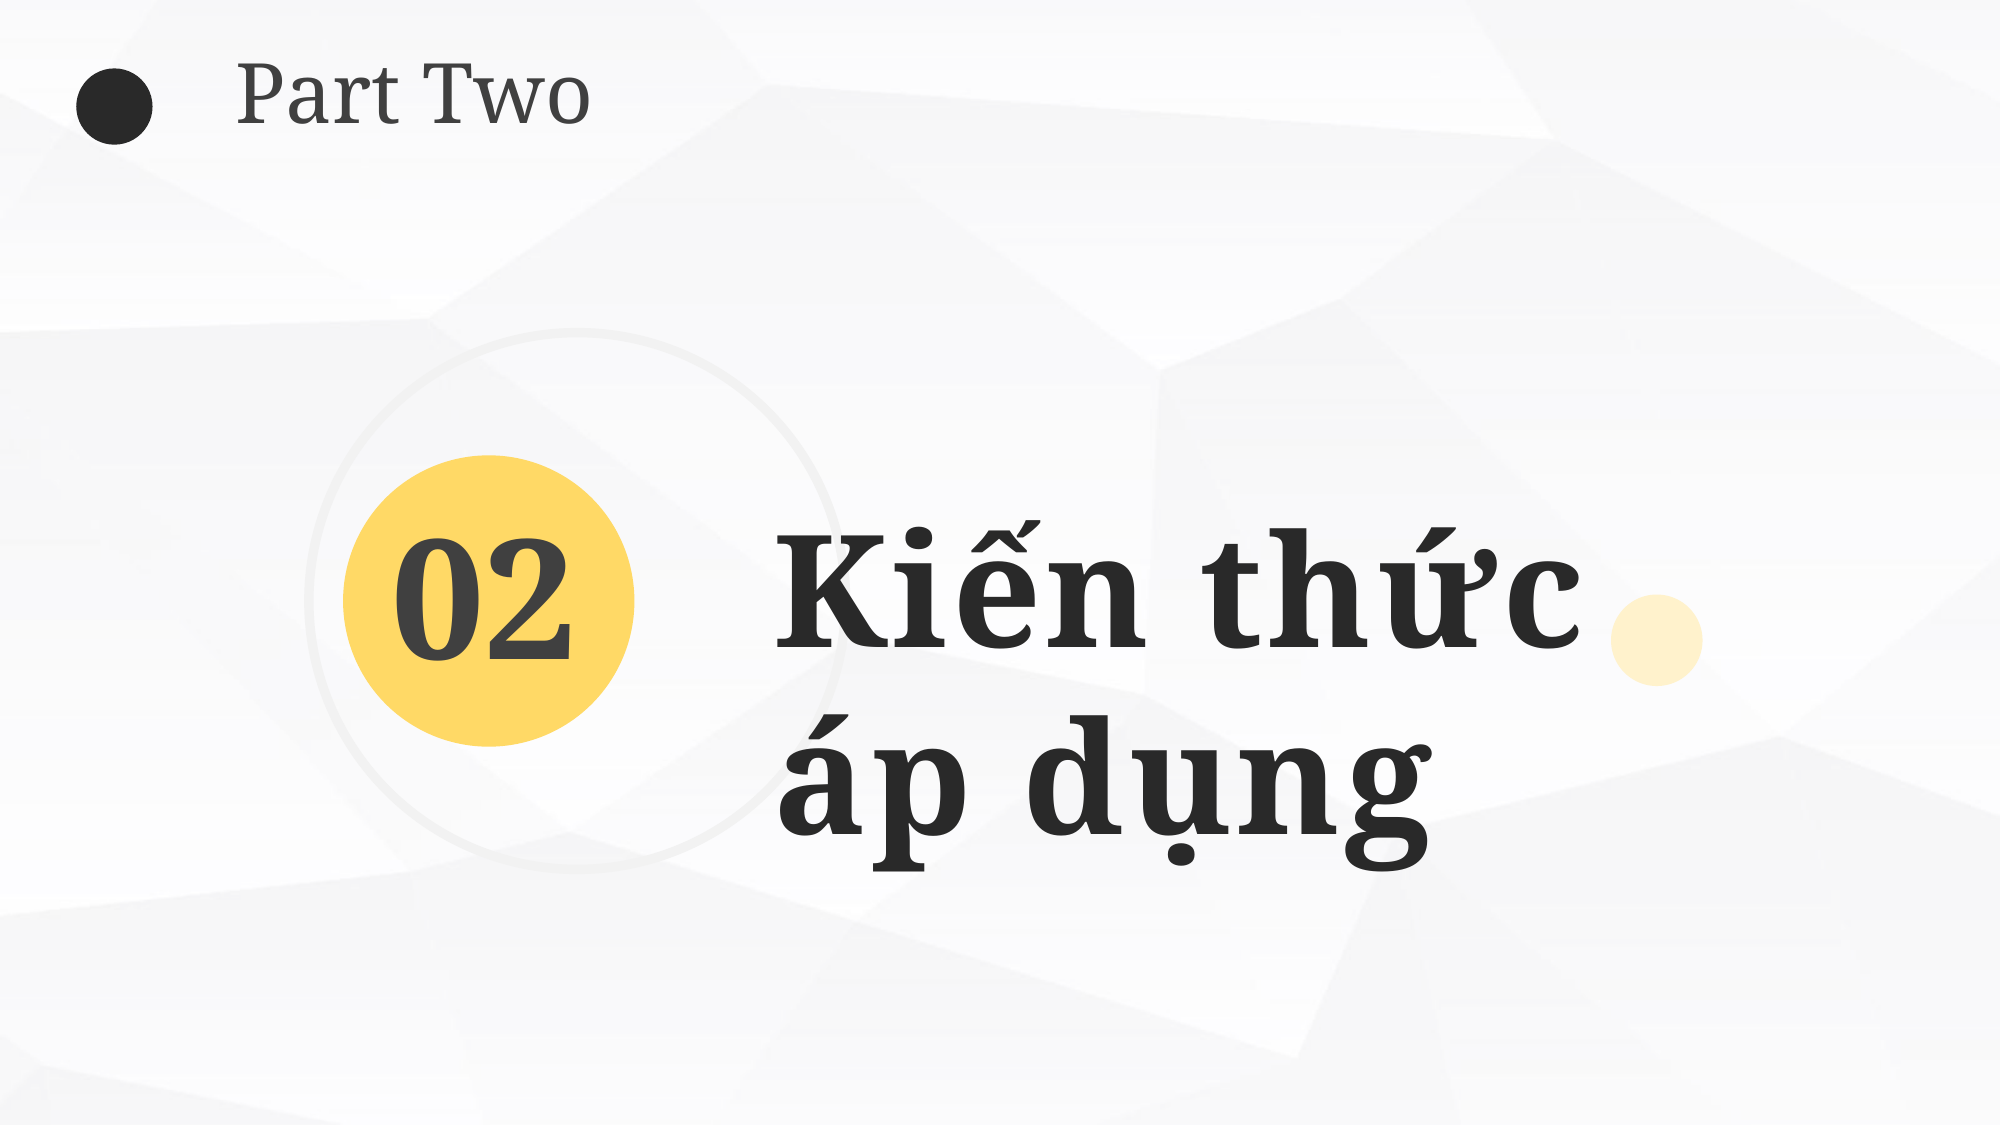

Part Two

02
Kiến thức áp dụng